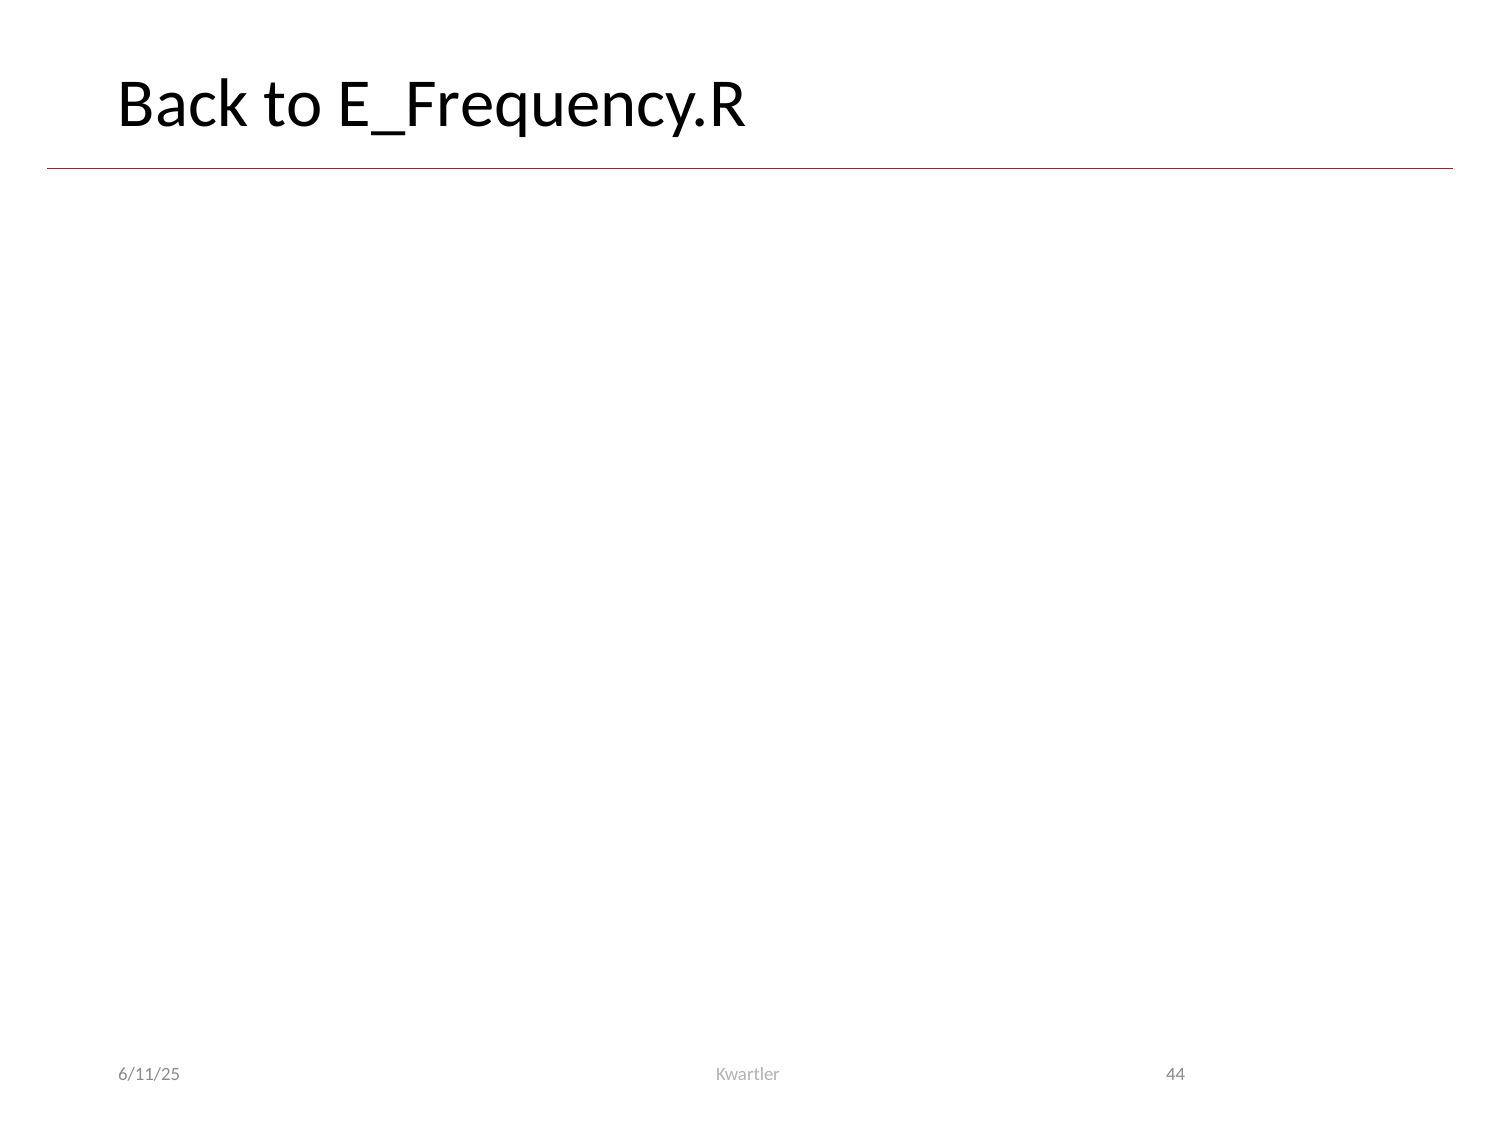

# Back to E_Frequency.R
6/11/25
Kwartler
44